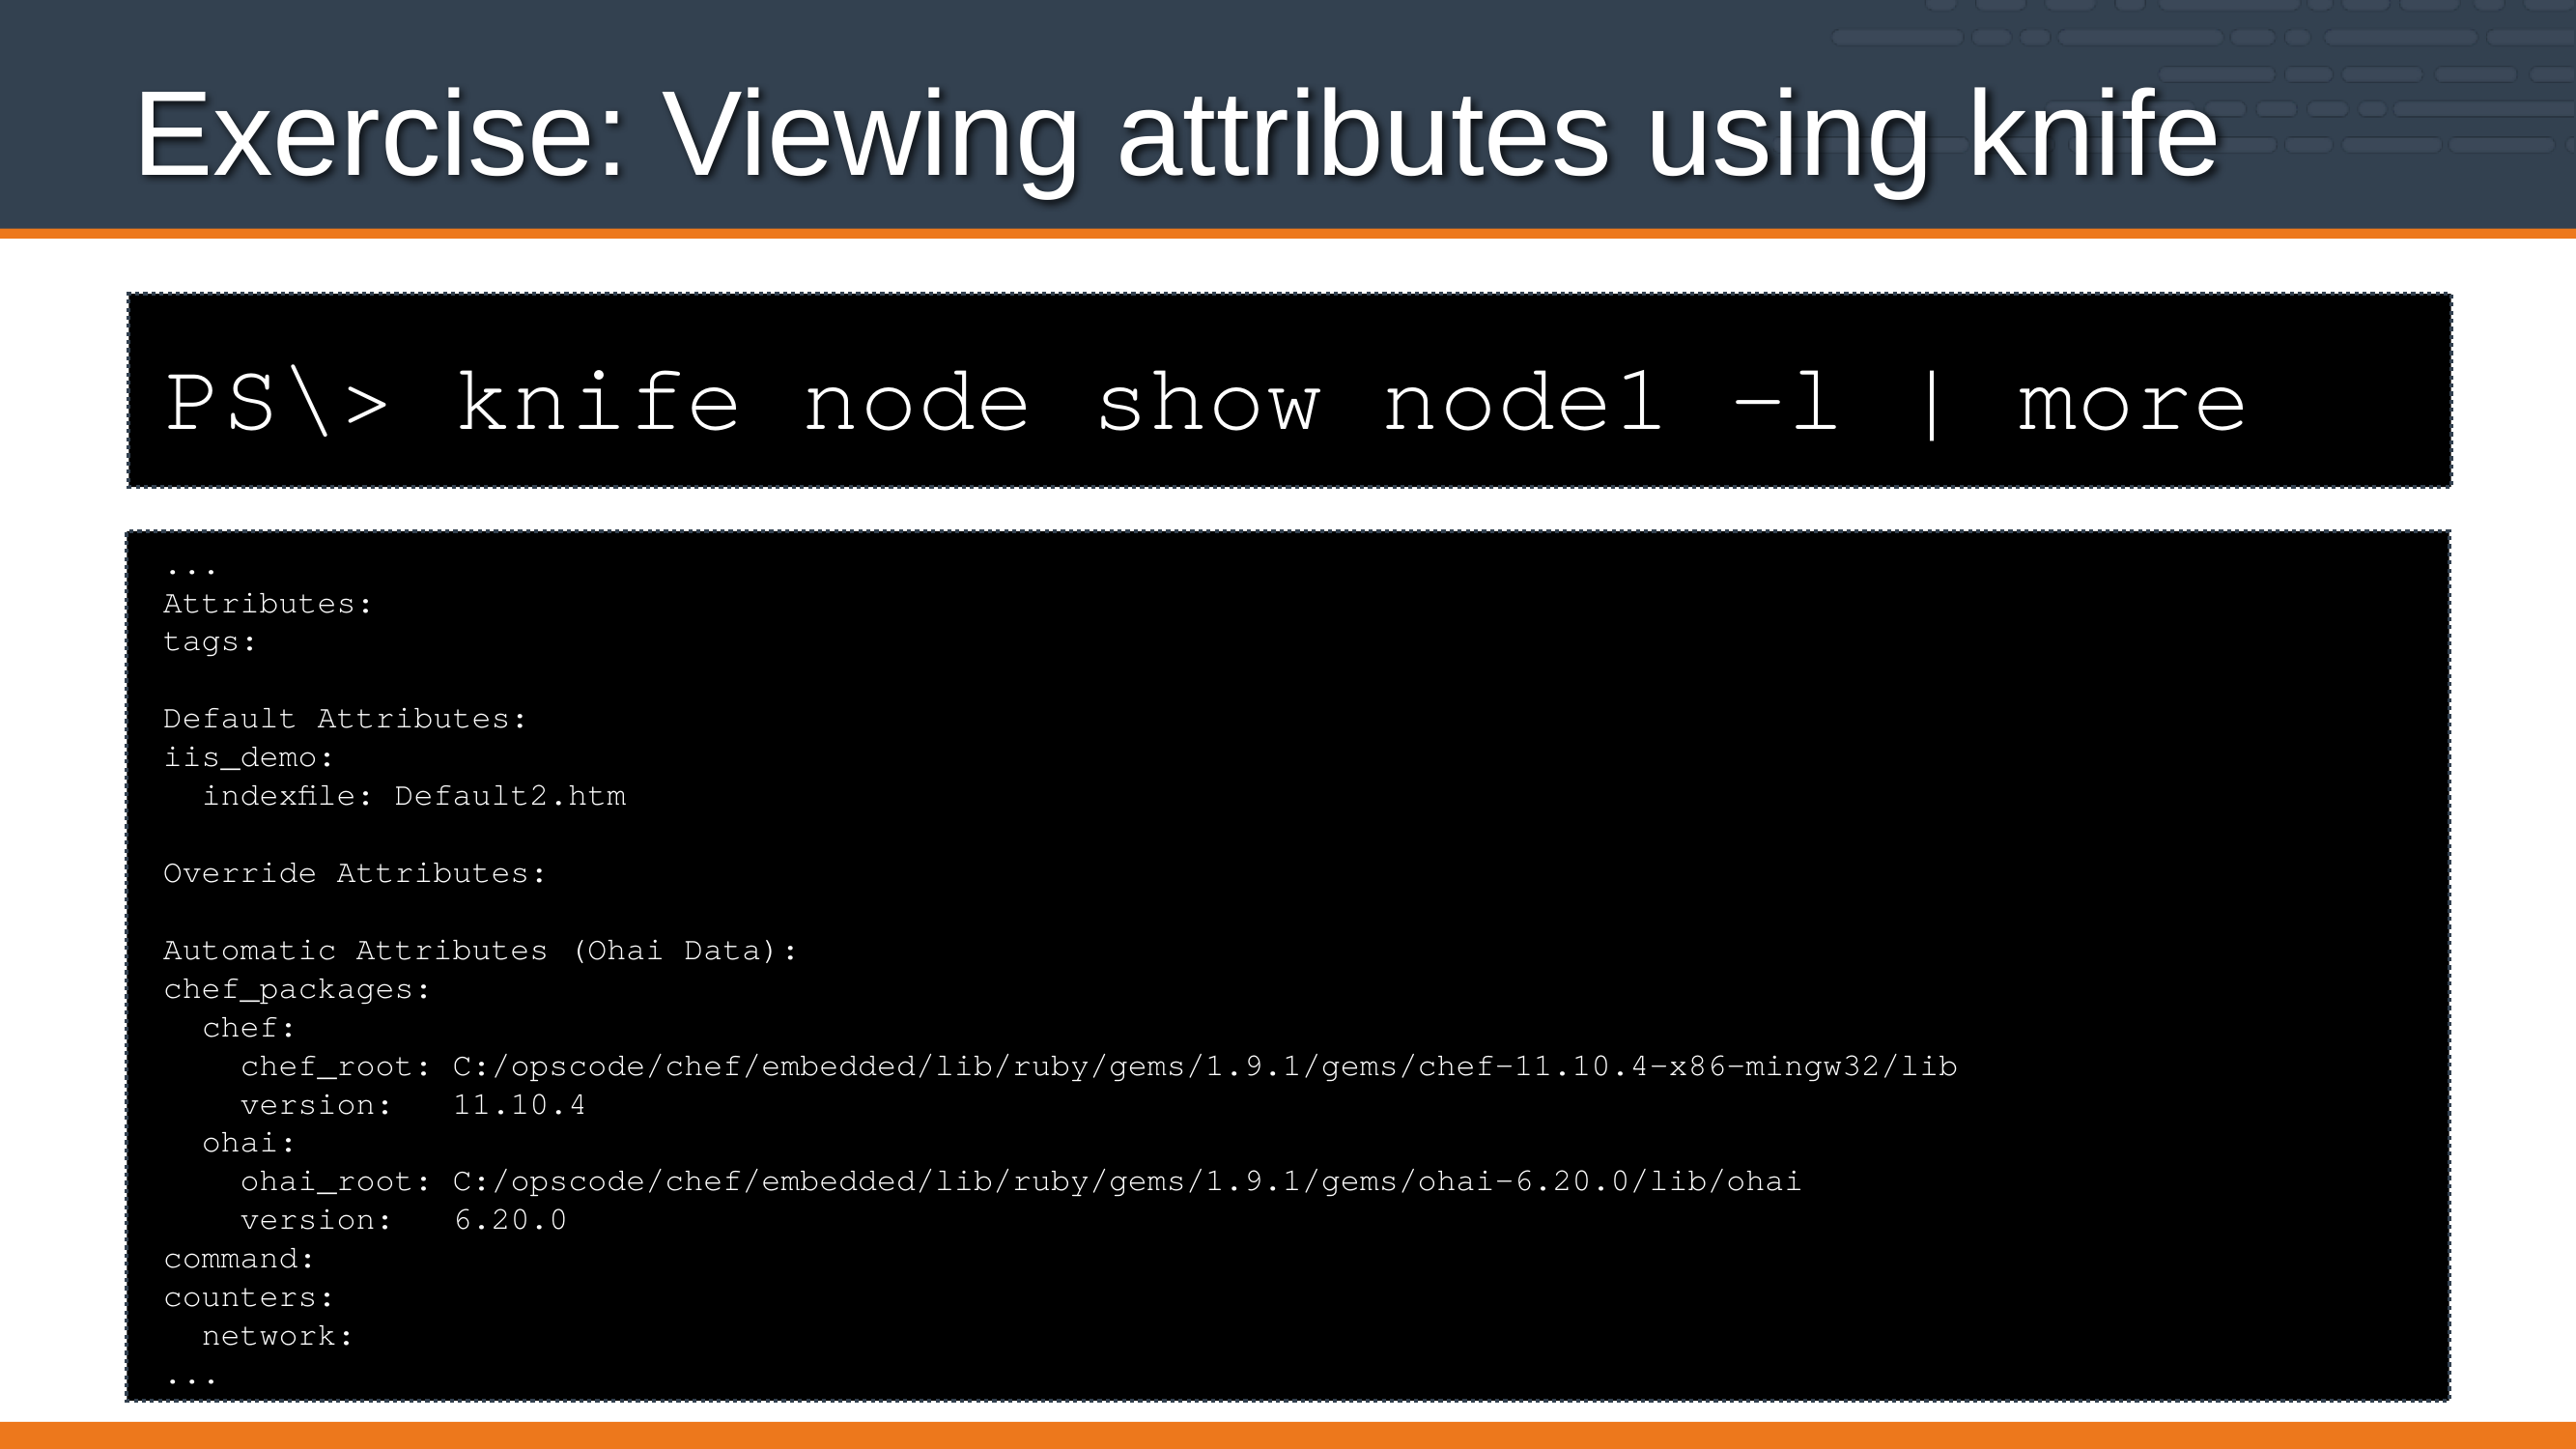

# Exercise: Viewing attributes using knife
PS\> knife node show node1 -l | more
...
Attributes:
tags:

Default Attributes:
iis_demo:
  indexfile: Default2.htm

Override Attributes:

Automatic Attributes (Ohai Data):
chef_packages:
  chef:
    chef_root: C:/opscode/chef/embedded/lib/ruby/gems/1.9.1/gems/chef-11.10.4-x86-mingw32/lib
    version:   11.10.4
  ohai:
    ohai_root: C:/opscode/chef/embedded/lib/ruby/gems/1.9.1/gems/ohai-6.20.0/lib/ohai
    version:   6.20.0
command:
counters:
  network:
...